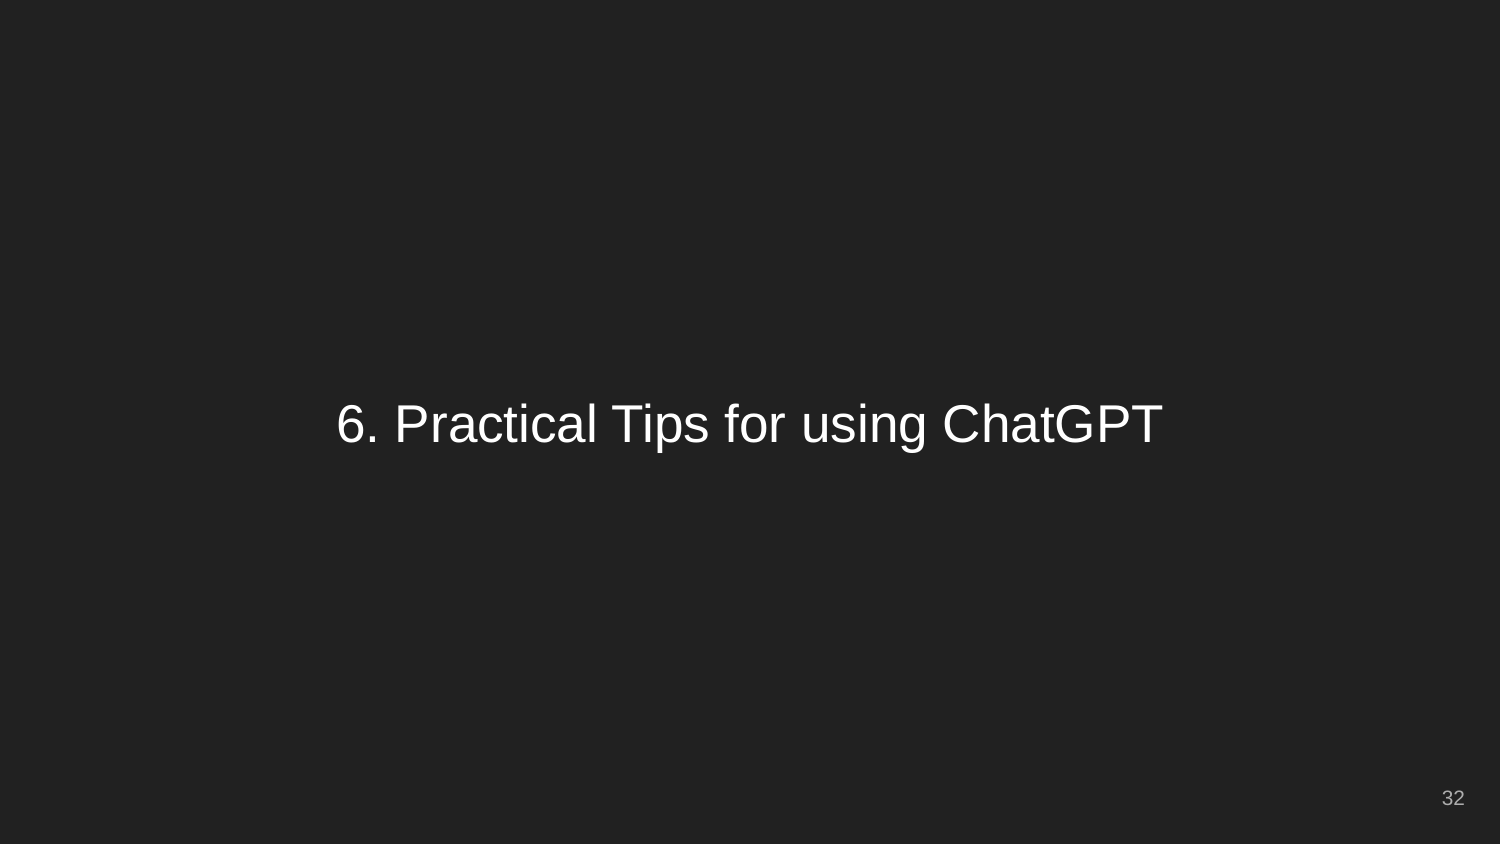

# 6. Practical Tips for using ChatGPT
32